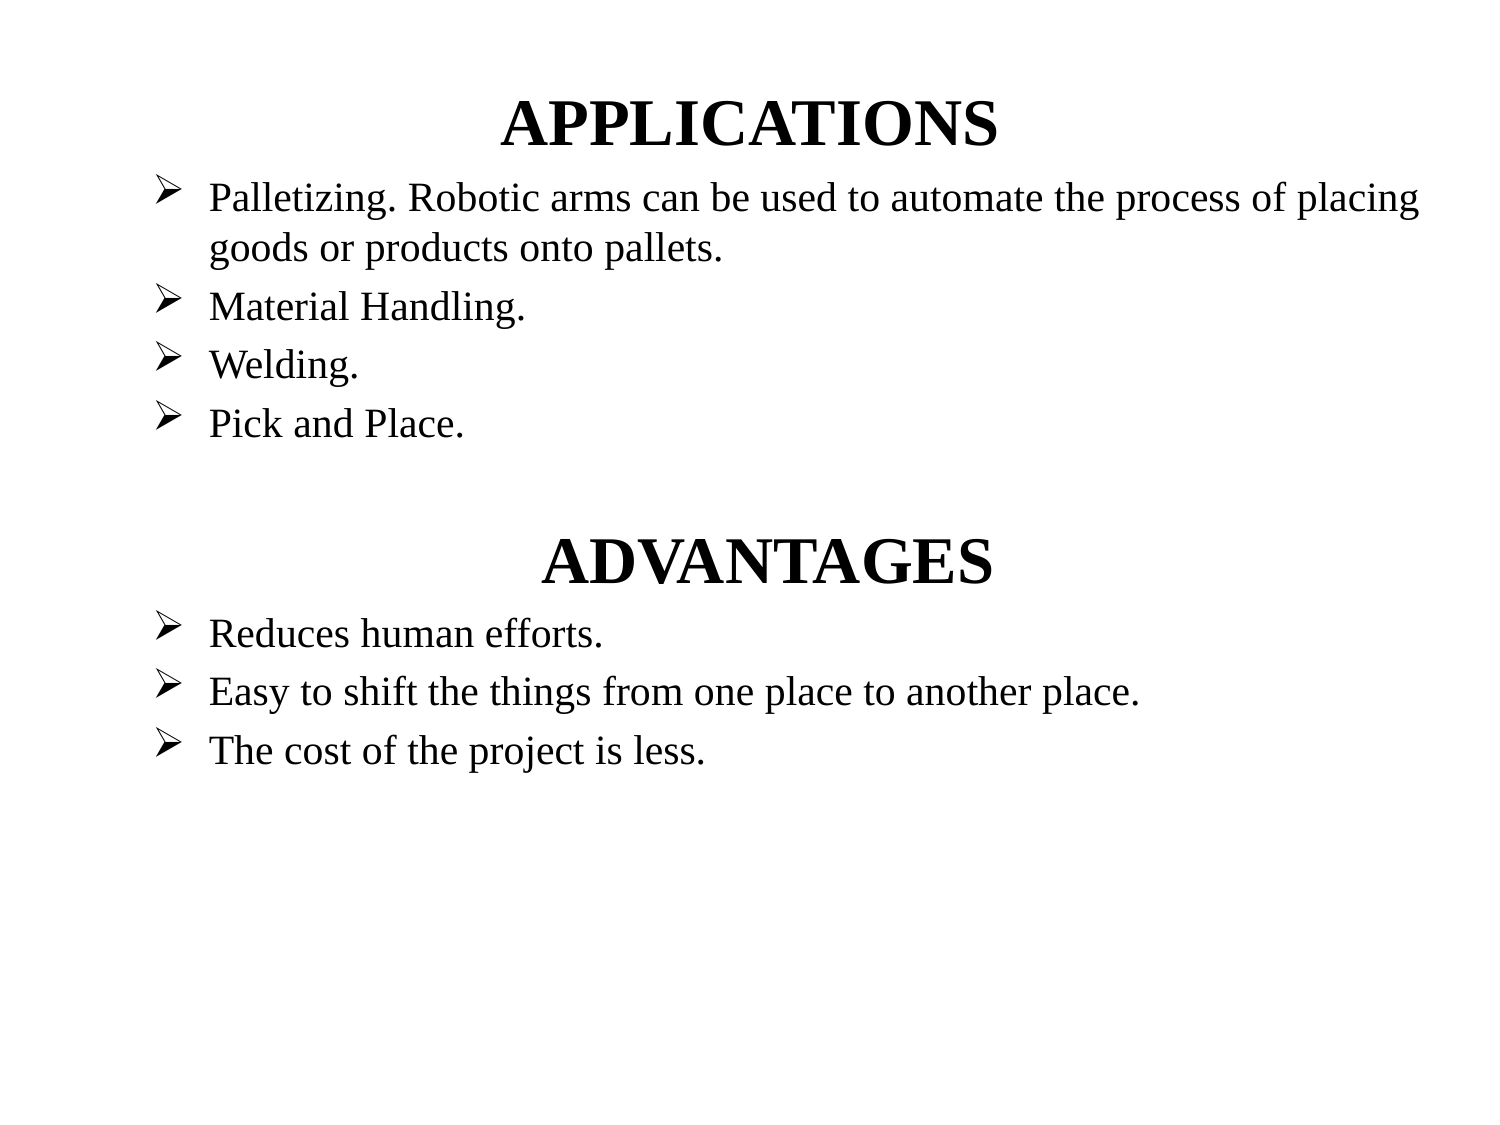

# APPLICATIONS
Palletizing. Robotic arms can be used to automate the process of placing goods or products onto pallets.
Material Handling.
Welding.
Pick and Place.

                                     ADVANTAGES
Reduces human efforts.
Easy to shift the things from one place to another place.
The cost of the project is less.